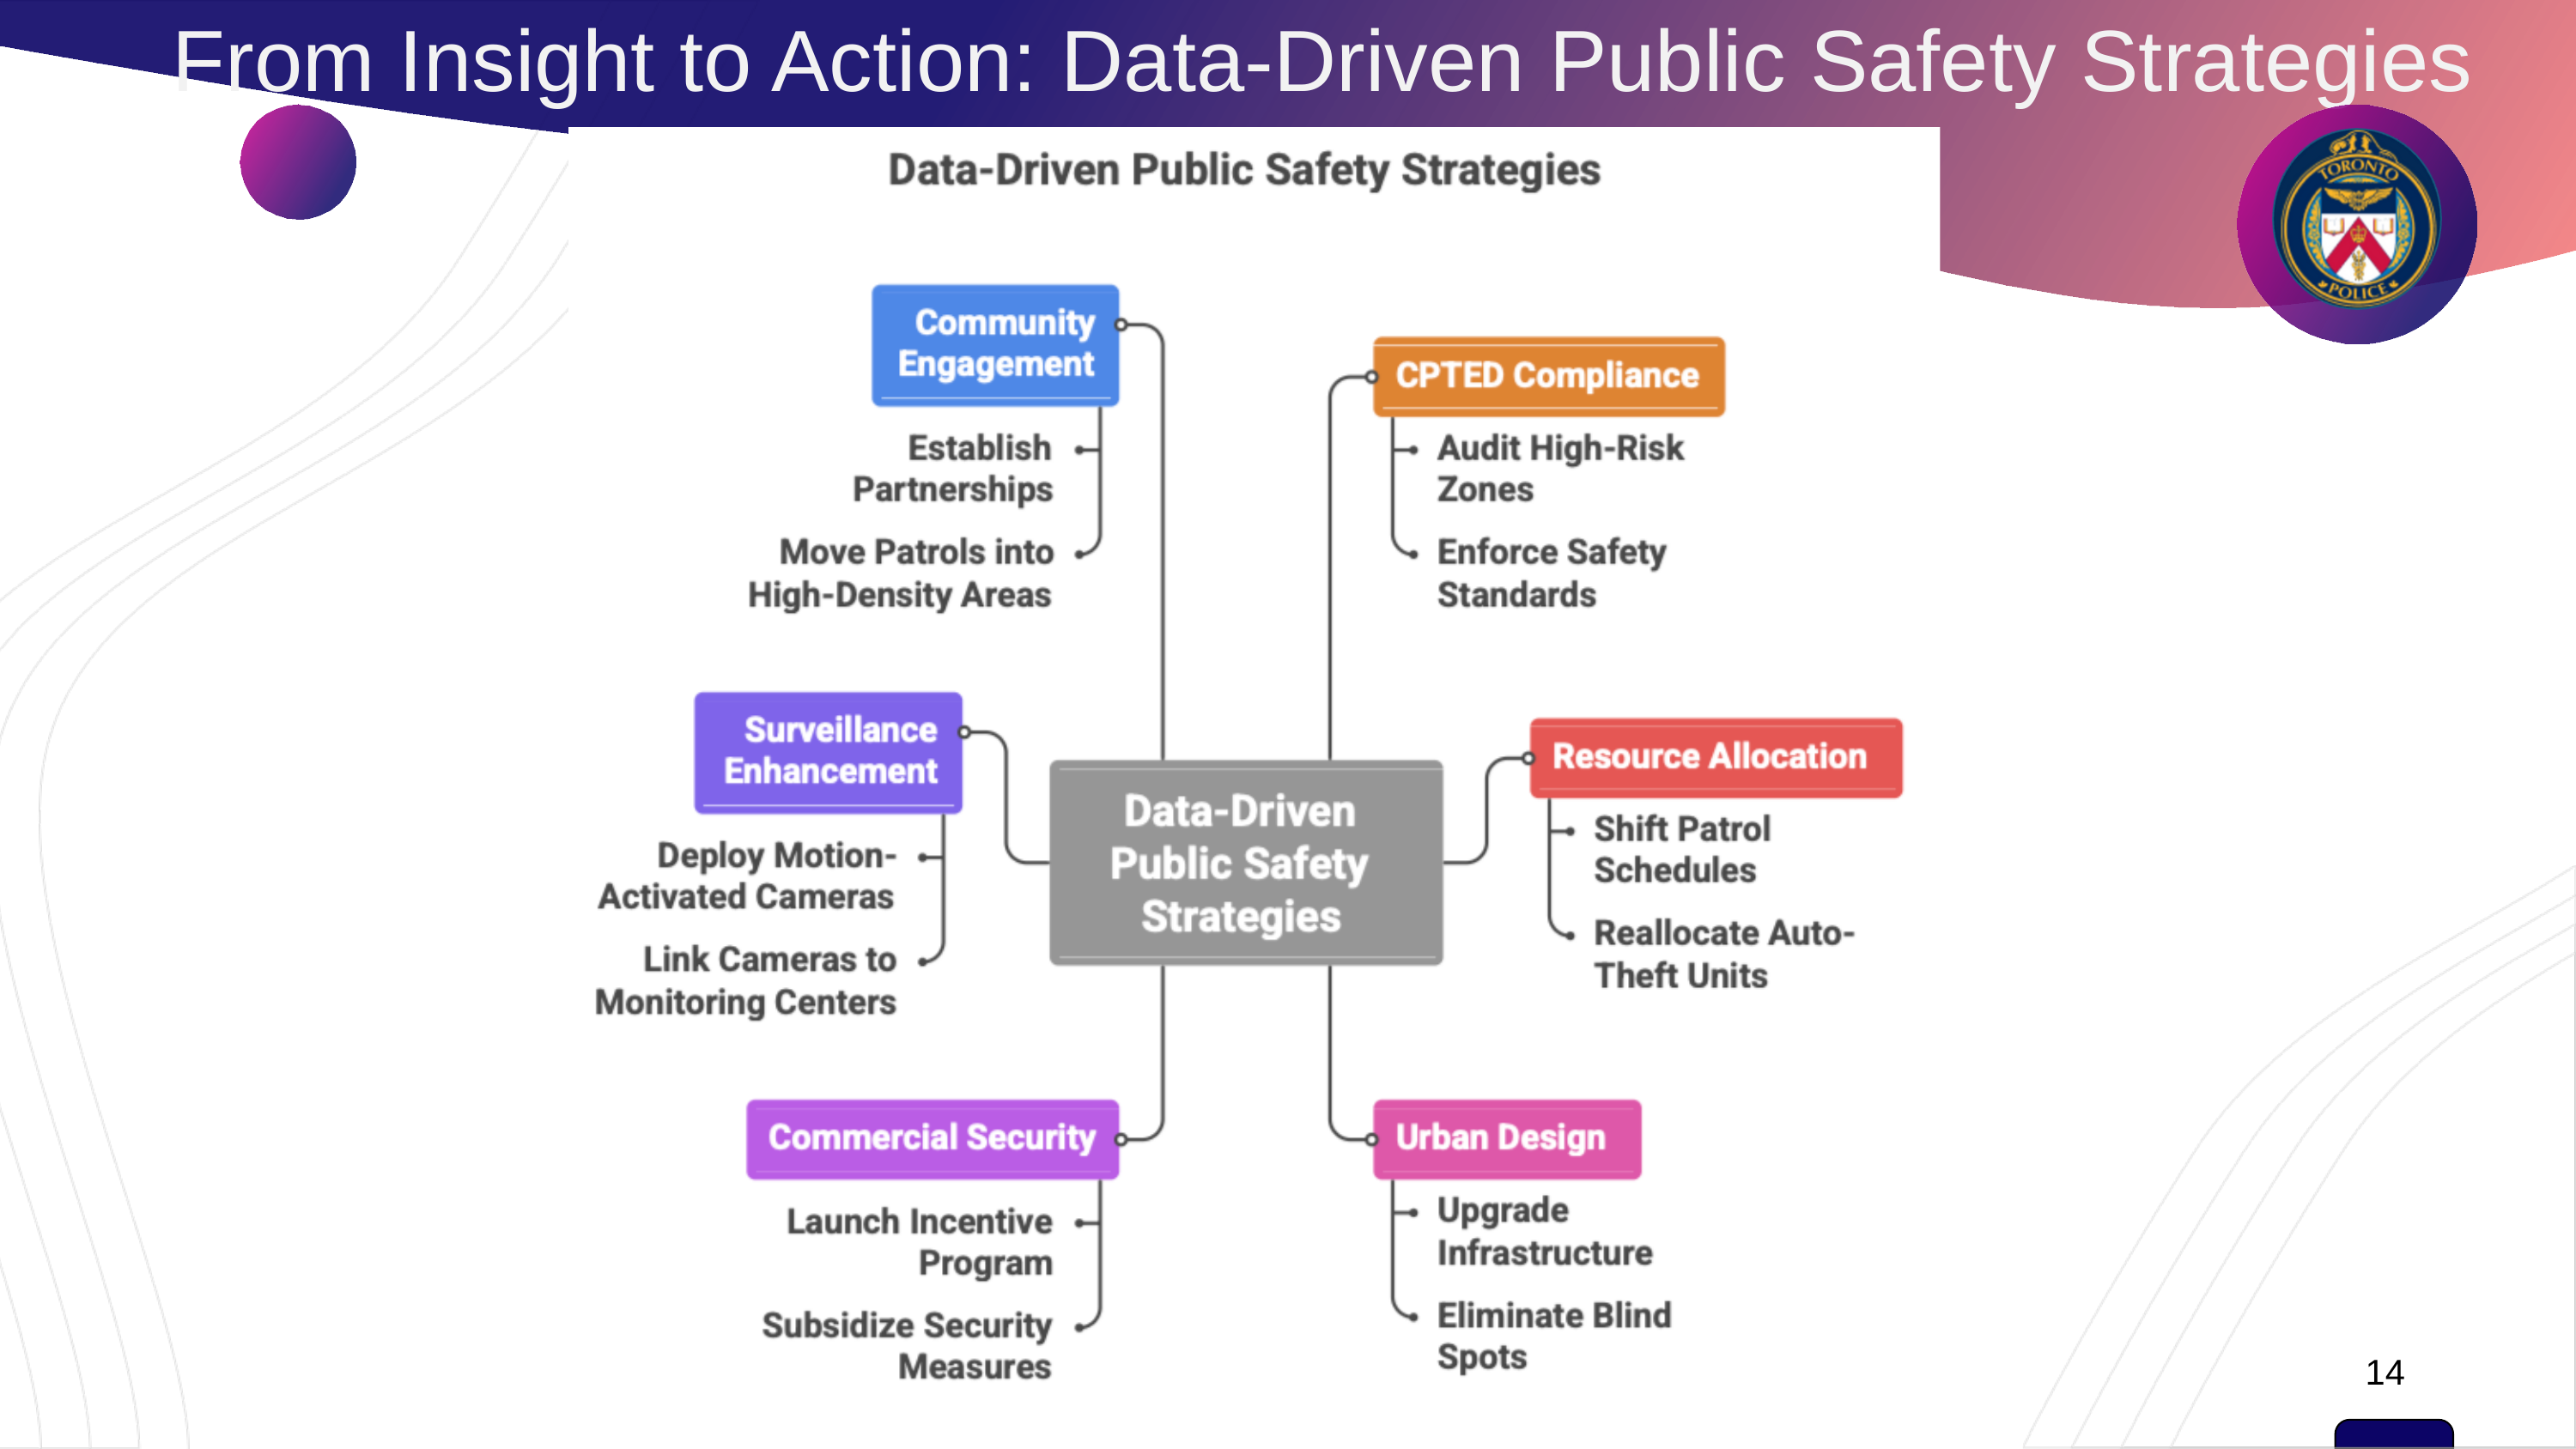

From Insight to Action: Data-Driven Public Safety Strategies

14